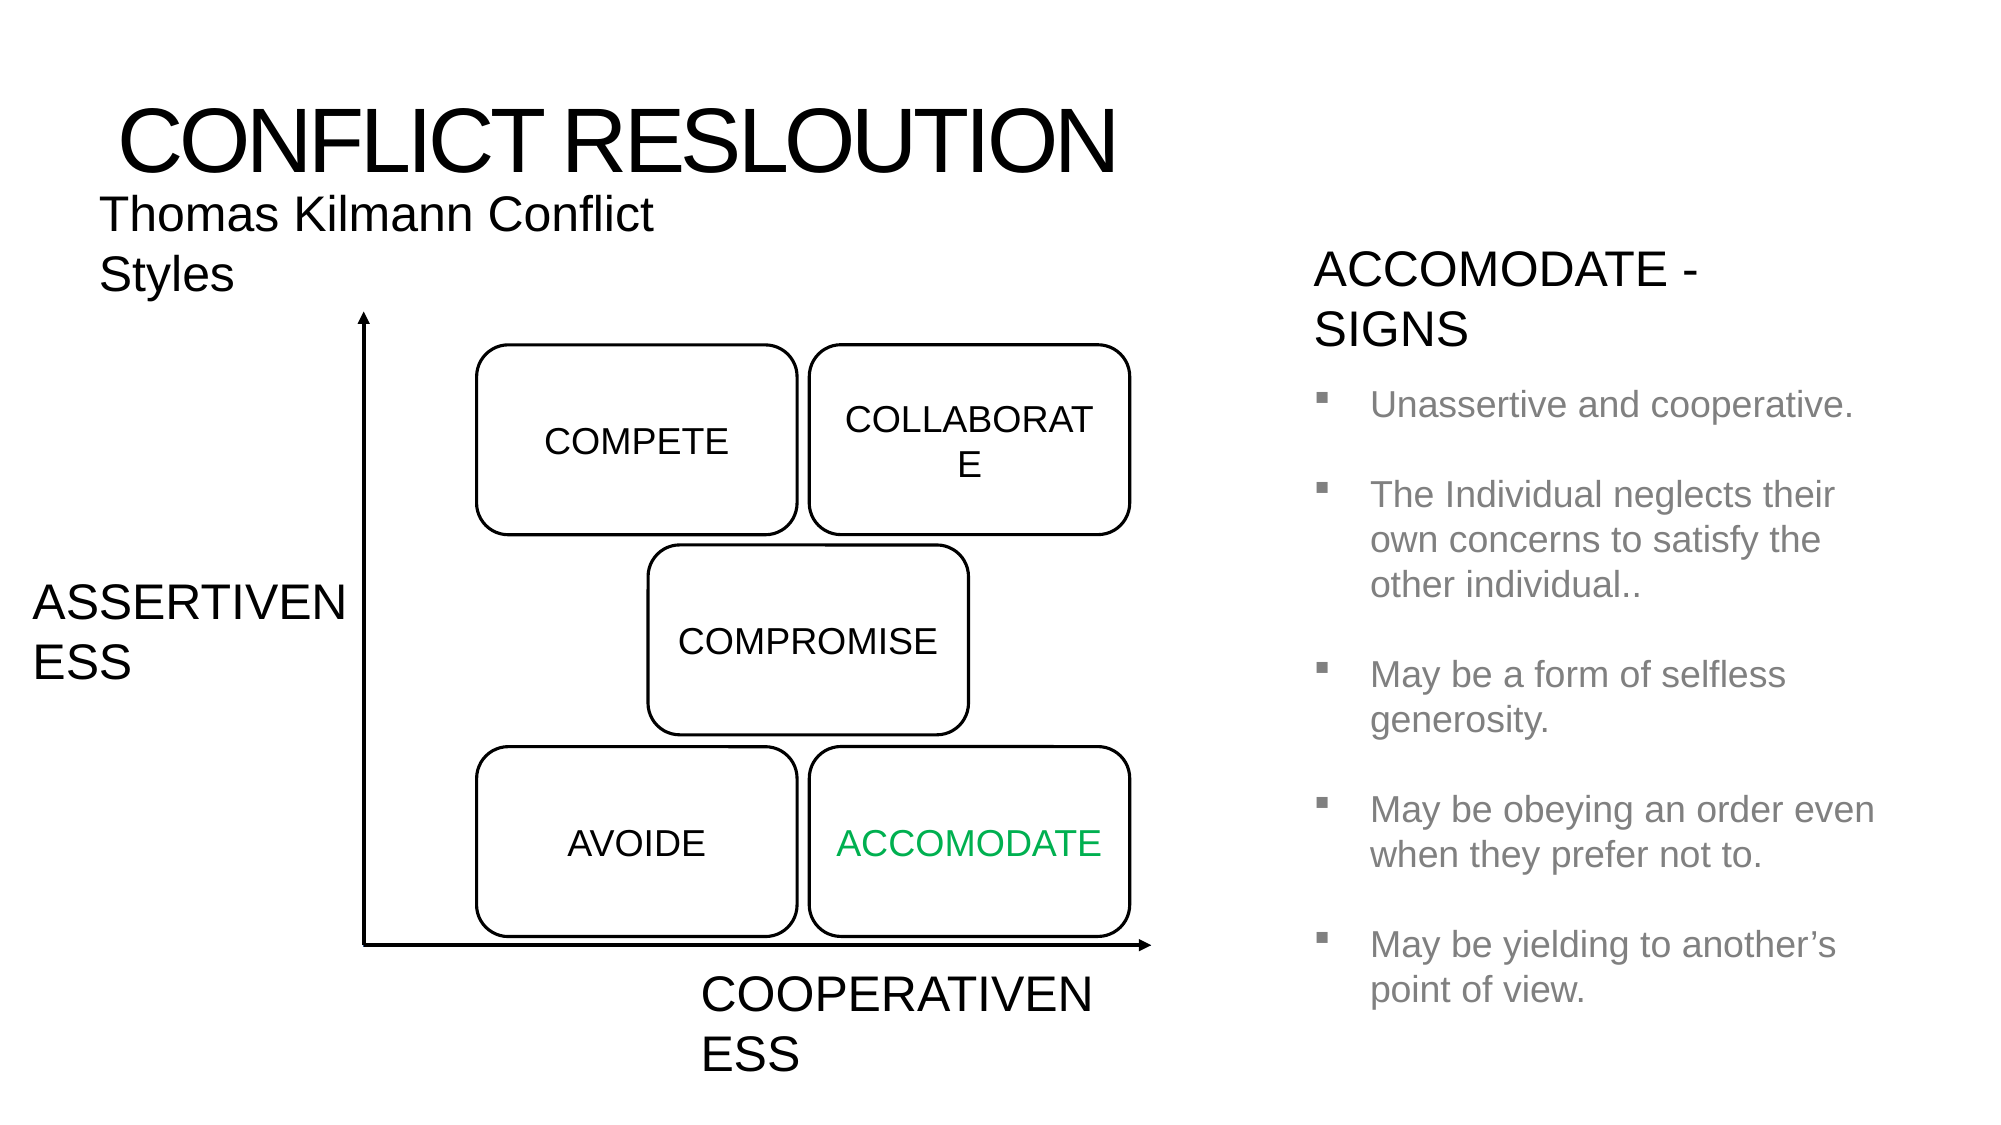

# CONFLICT RESLOUTION
Thomas Kilmann Conflict Styles
ACCOMODATE - SIGNS
COLLABORATE
COMPETE
Unassertive and cooperative.

The Individual neglects their own concerns to satisfy the other individual..

May be a form of selfless generosity.

May be obeying an order even when they prefer not to.

May be yielding to another’s point of view.
COMPROMISE
ASSERTIVENESS
ACCOMODATE
AVOIDE
COOPERATIVENESS